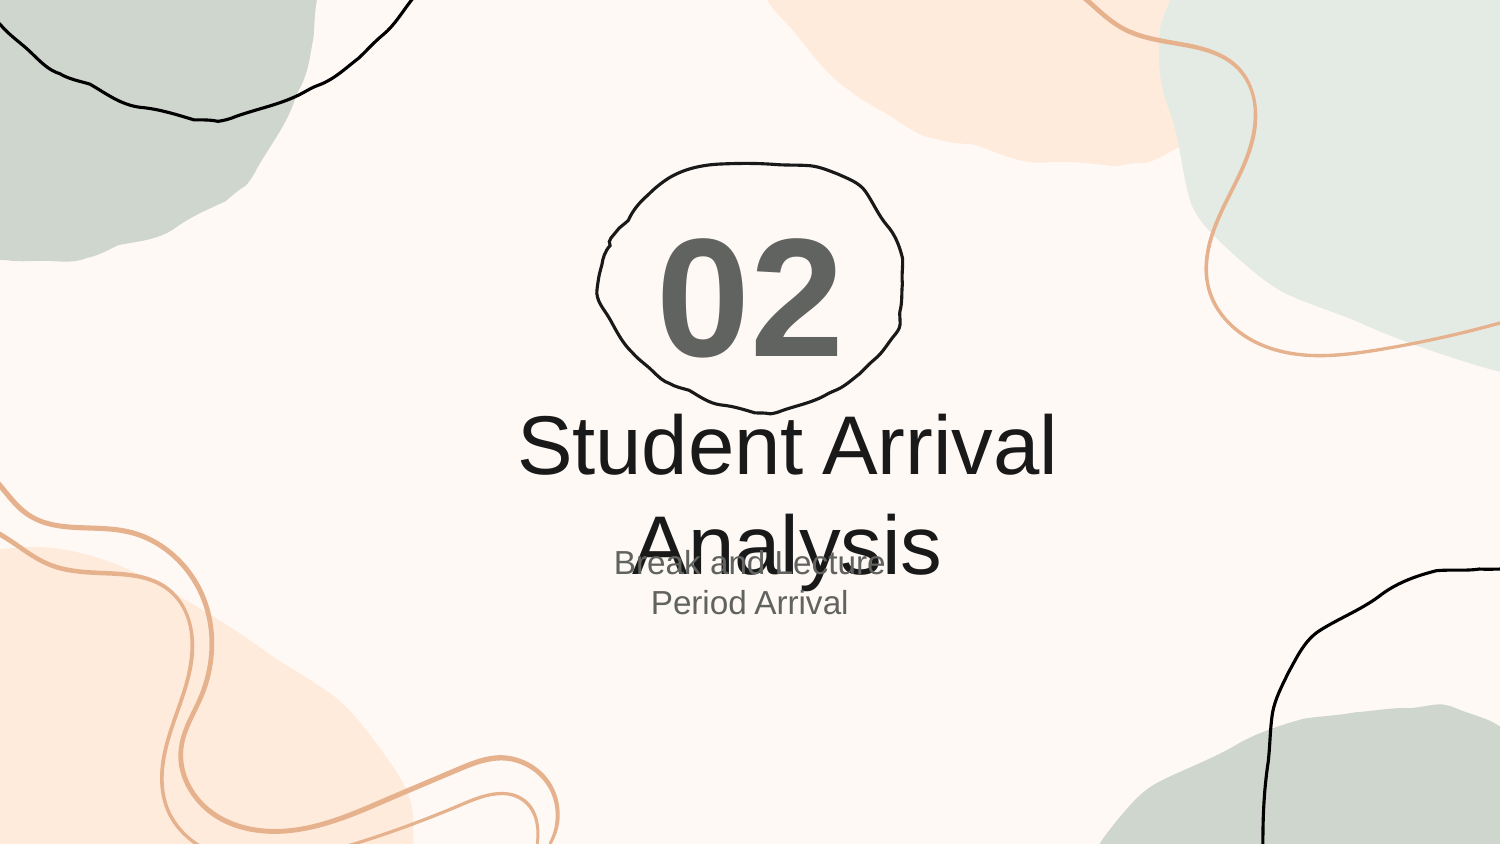

02
# Student Arrival Analysis
Break and Lecture Period Arrival